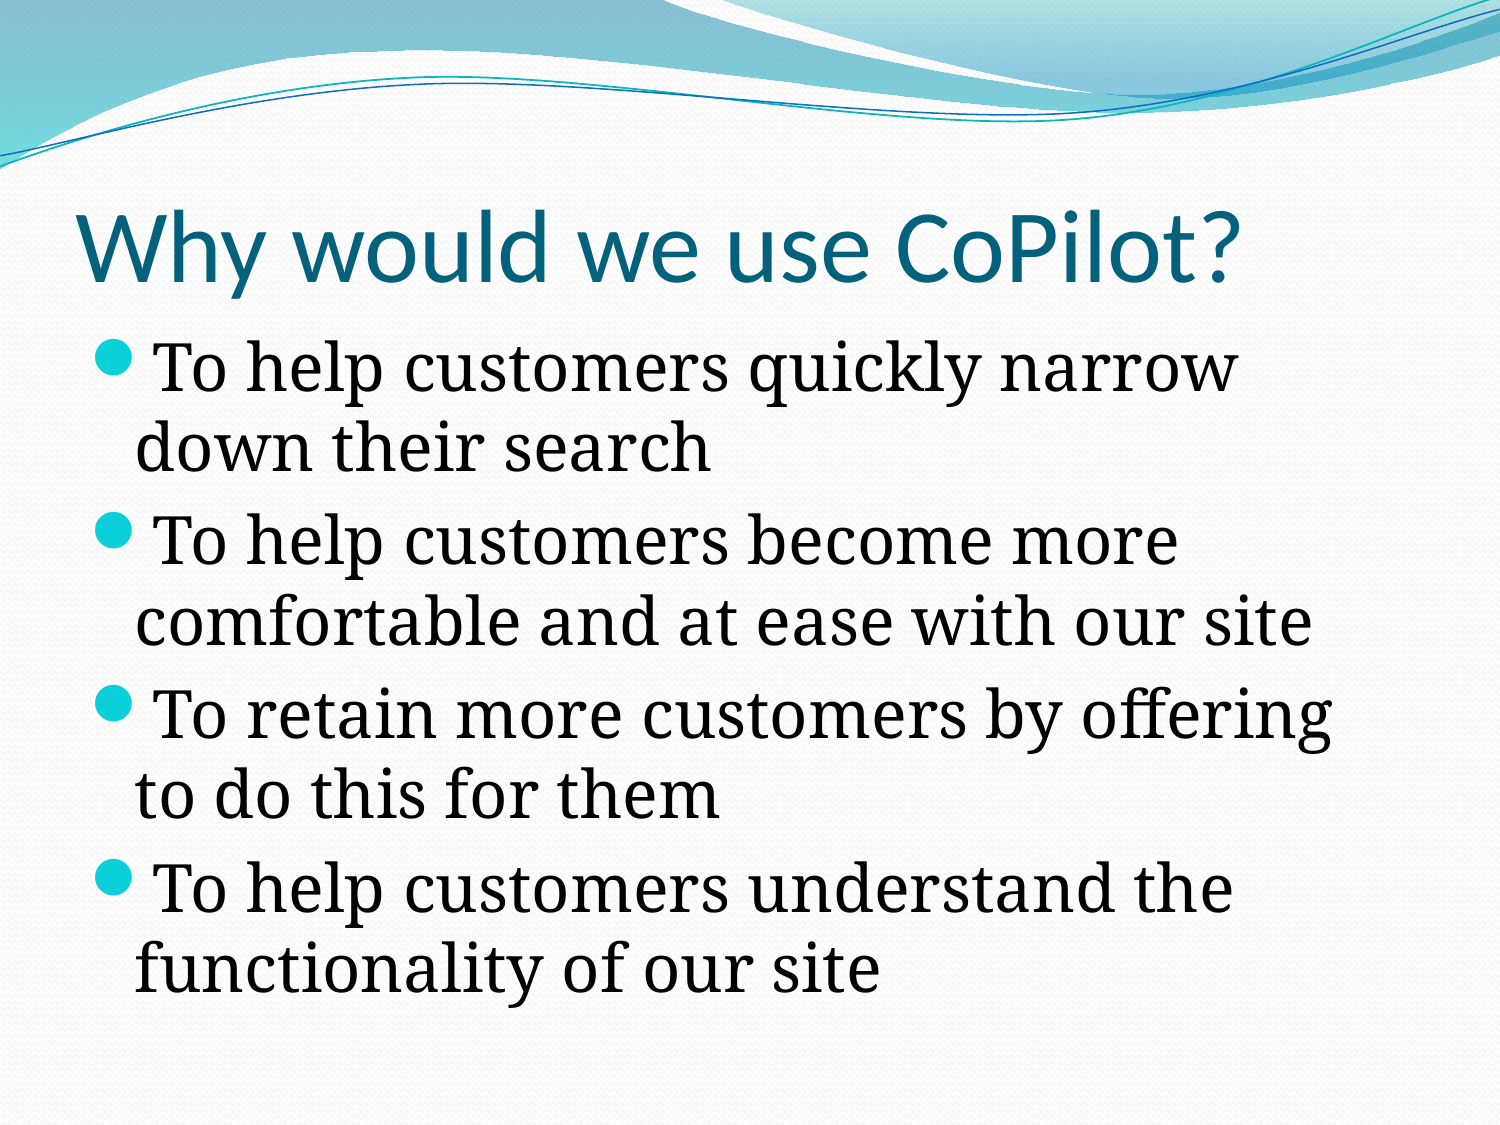

# Why would we use CoPilot?
To help customers quickly narrow down their search
To help customers become more comfortable and at ease with our site
To retain more customers by offering to do this for them
To help customers understand the functionality of our site